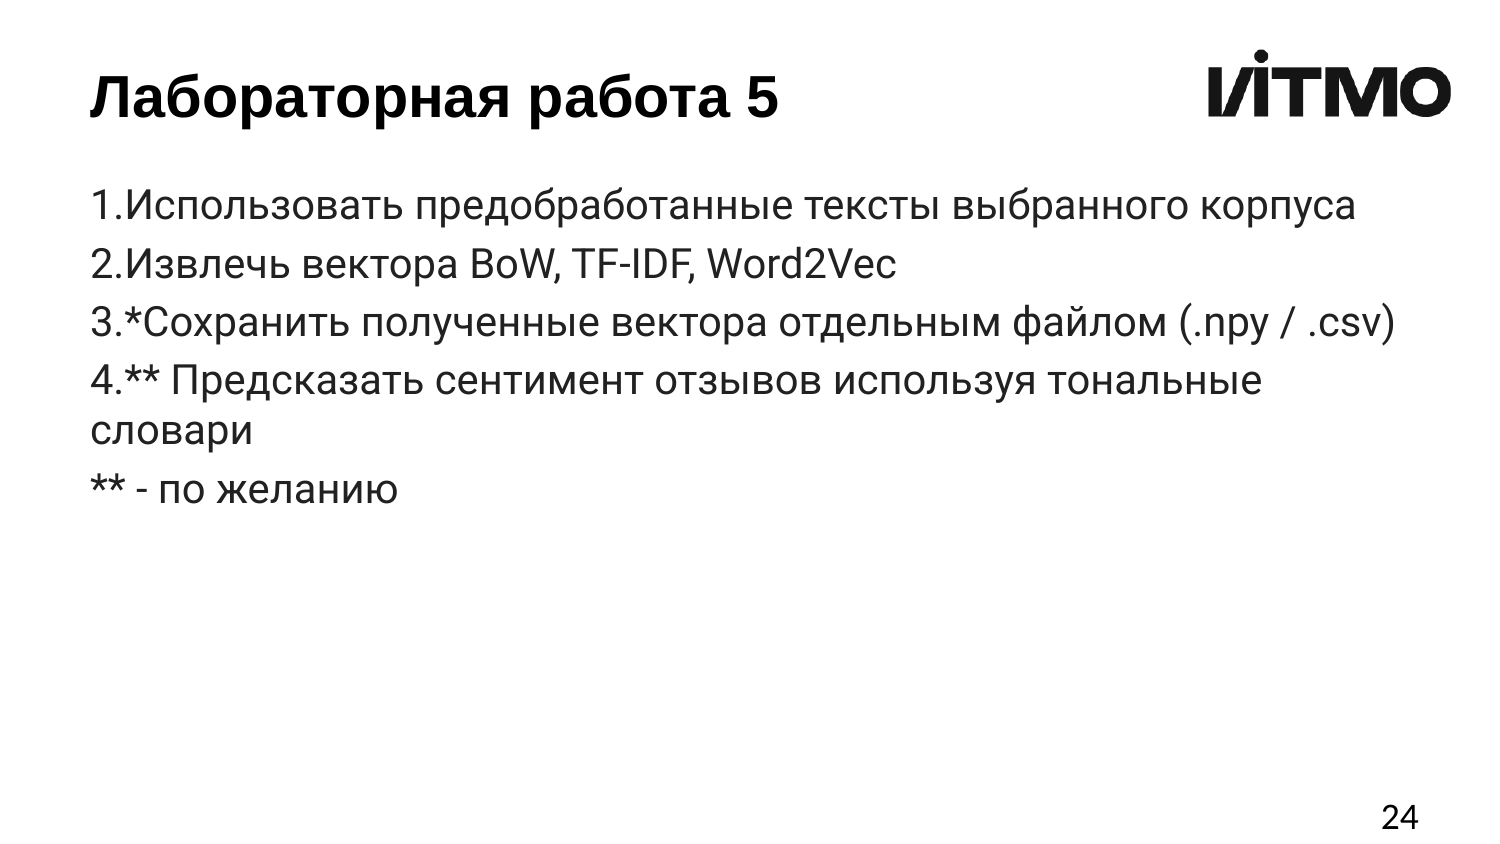

# Лабораторная работа 5
Использовать предобработанные тексты выбранного корпуса
Извлечь вектора BoW, TF-IDF, Word2Vec
*Сохранить полученные вектора отдельным файлом (.npy / .csv)
** Предсказать сентимент отзывов используя тональные словари
** - по желанию

24